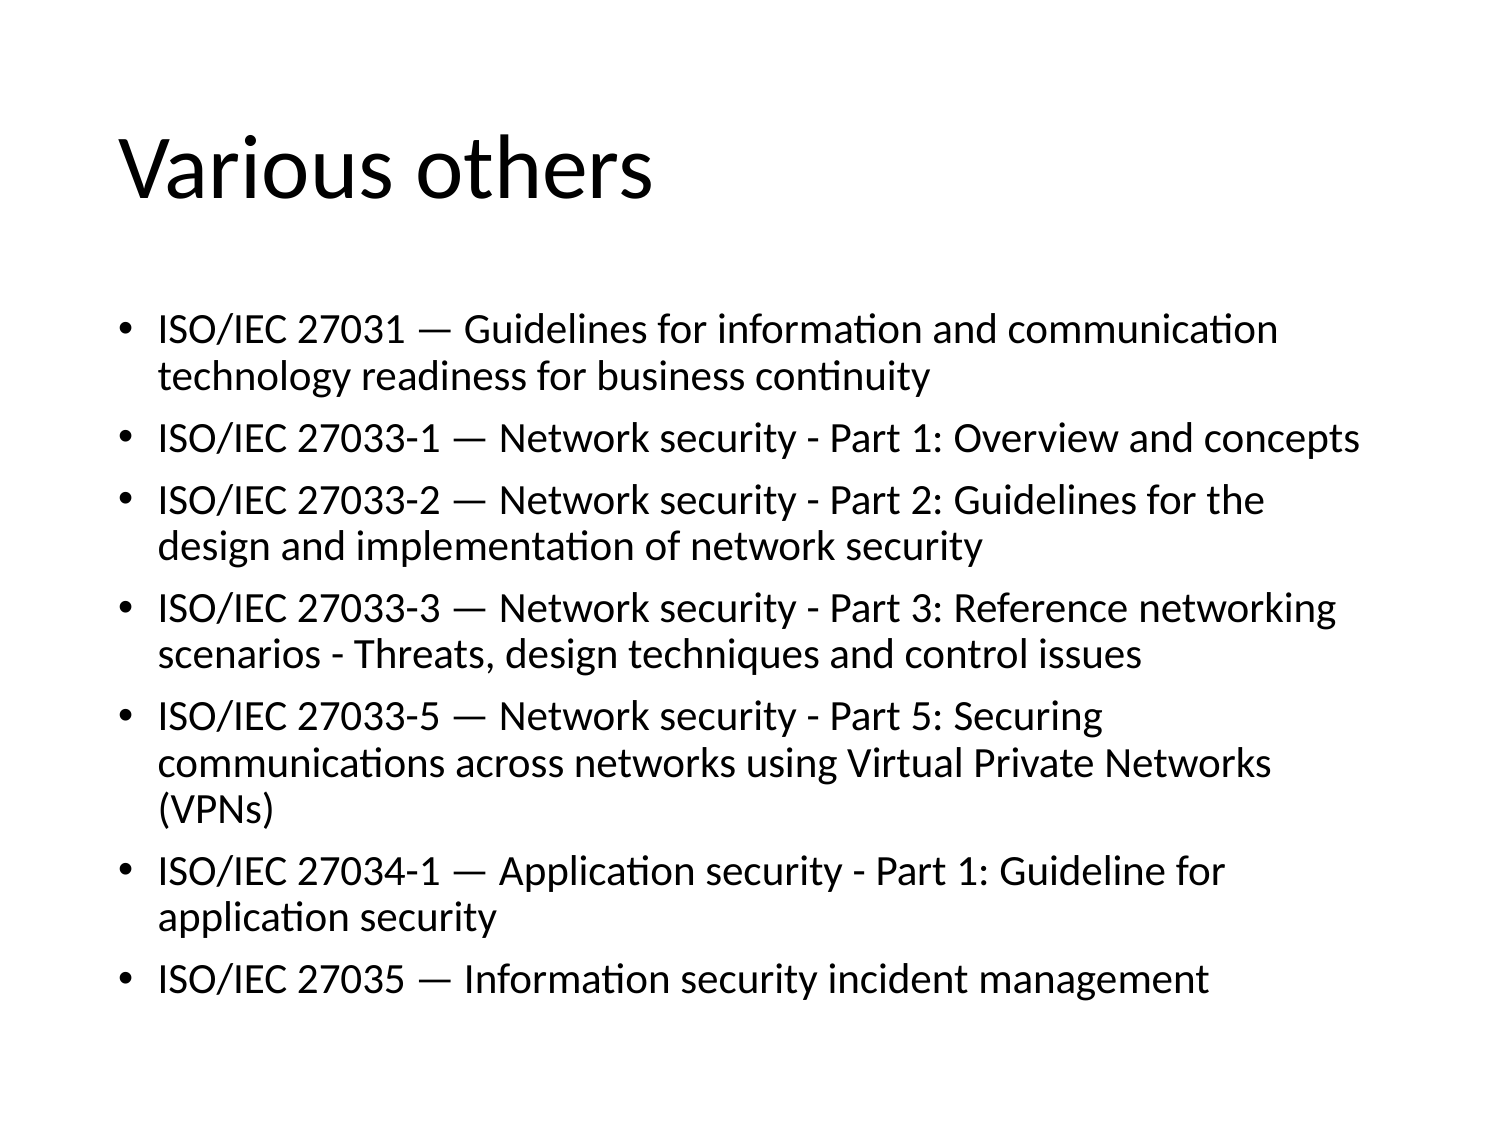

# Various others
ISO/IEC 27031 — Guidelines for information and communication technology readiness for business continuity
ISO/IEC 27033-1 — Network security - Part 1: Overview and concepts
ISO/IEC 27033-2 — Network security - Part 2: Guidelines for the design and implementation of network security
ISO/IEC 27033-3 — Network security - Part 3: Reference networking scenarios - Threats, design techniques and control issues
ISO/IEC 27033-5 — Network security - Part 5: Securing communications across networks using Virtual Private Networks (VPNs)
ISO/IEC 27034-1 — Application security - Part 1: Guideline for application security
ISO/IEC 27035 — Information security incident management